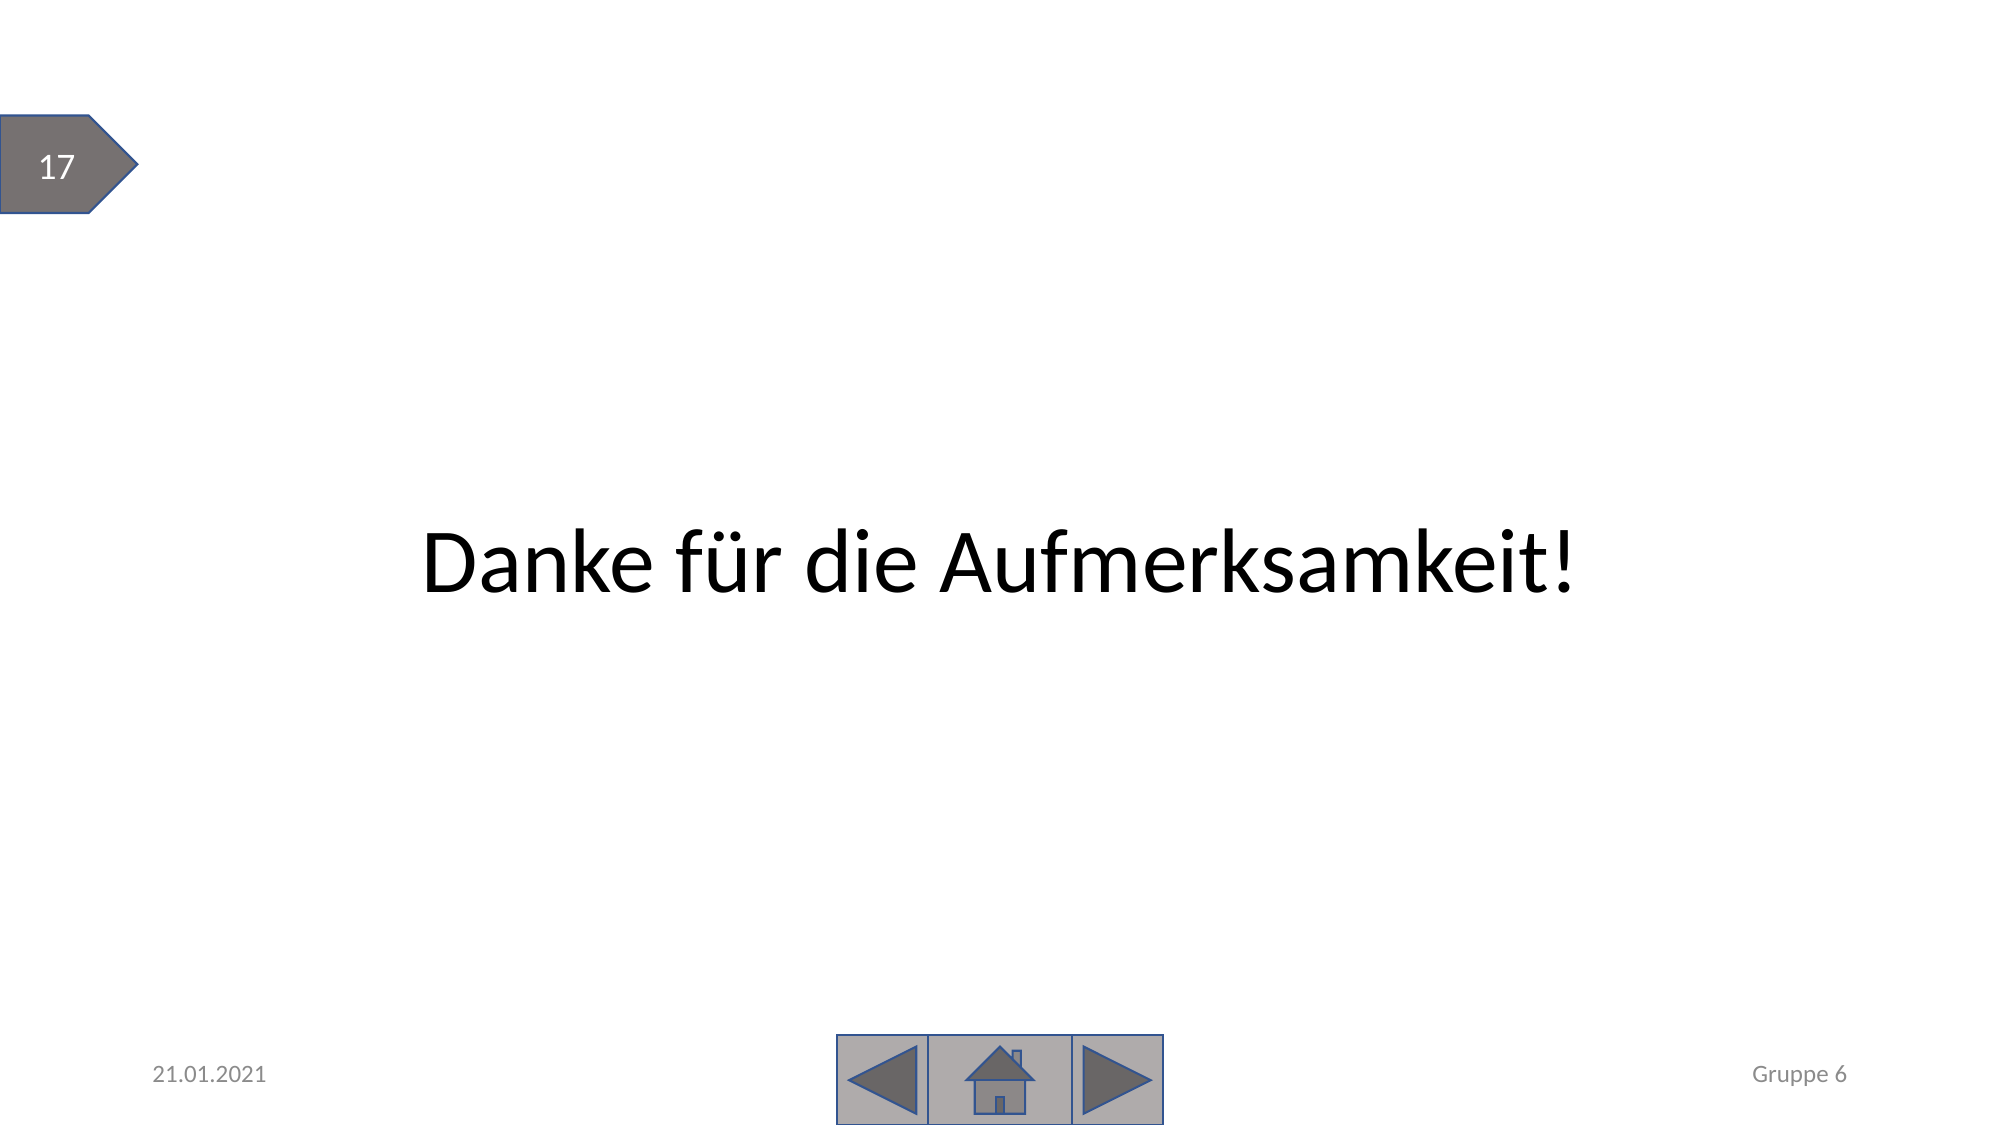

# Danke für die Aufmerksamkeit!
21.01.2021
Gruppe 6